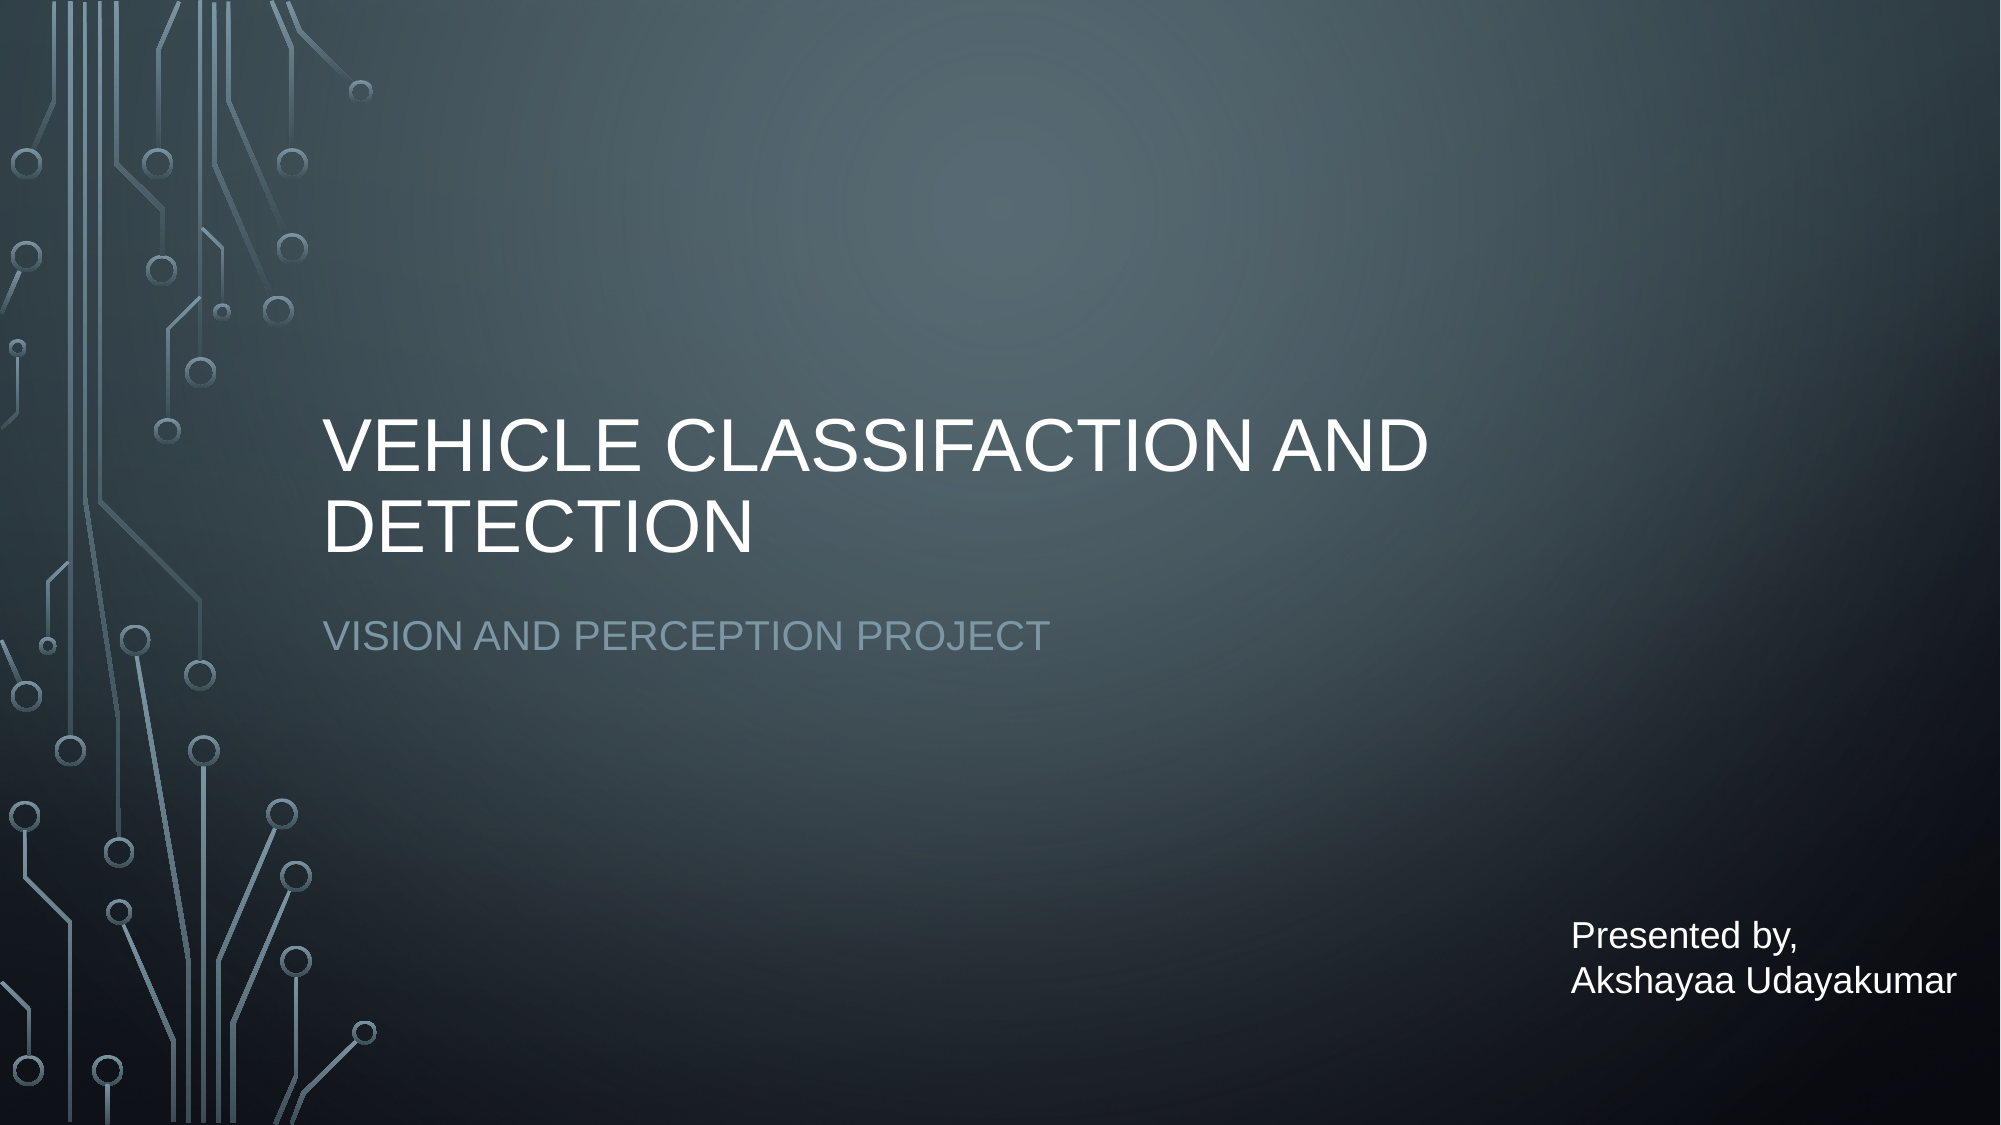

# Vehicle Classifaction and Detection
Vision and perception project
Presented by,
Akshayaa Udayakumar